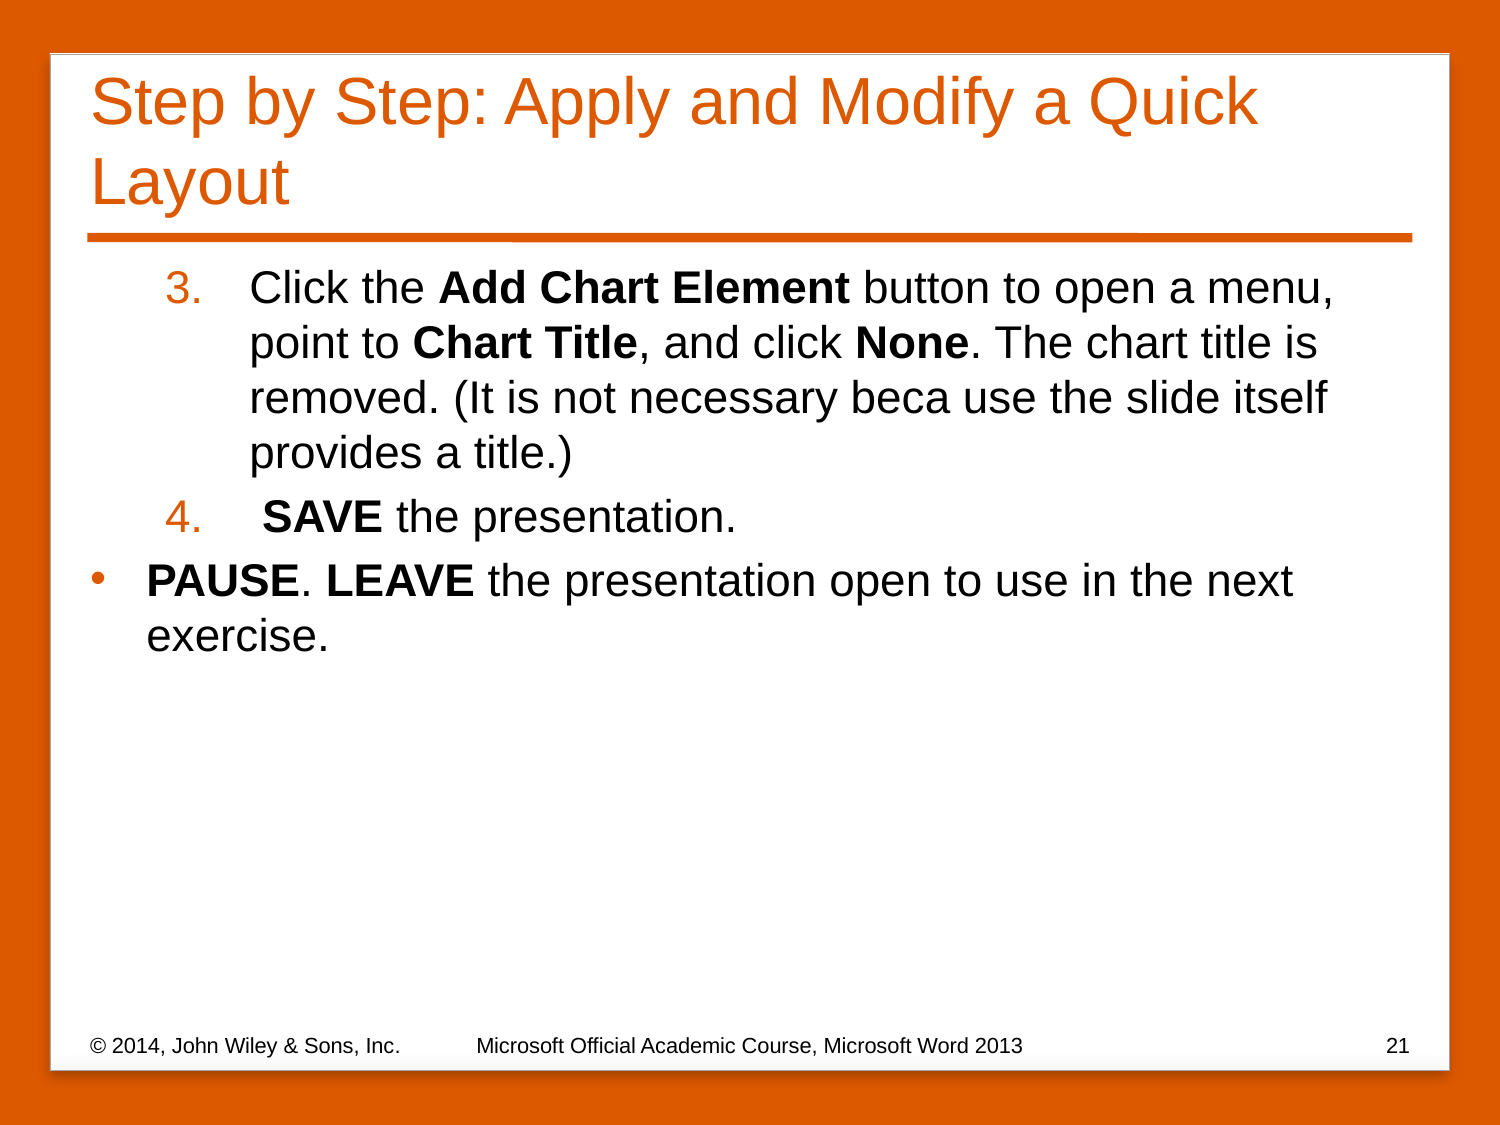

# Step by Step: Apply and Modify a Quick Layout
Click the Add Chart Element button to open a menu, point to Chart Title, and click None. The chart title is removed. (It is not necessary beca use the slide itself provides a title.)
 SAVE the presentation.
PAUSE. LEAVE the presentation open to use in the next exercise.
© 2014, John Wiley & Sons, Inc.
Microsoft Official Academic Course, Microsoft Word 2013
21